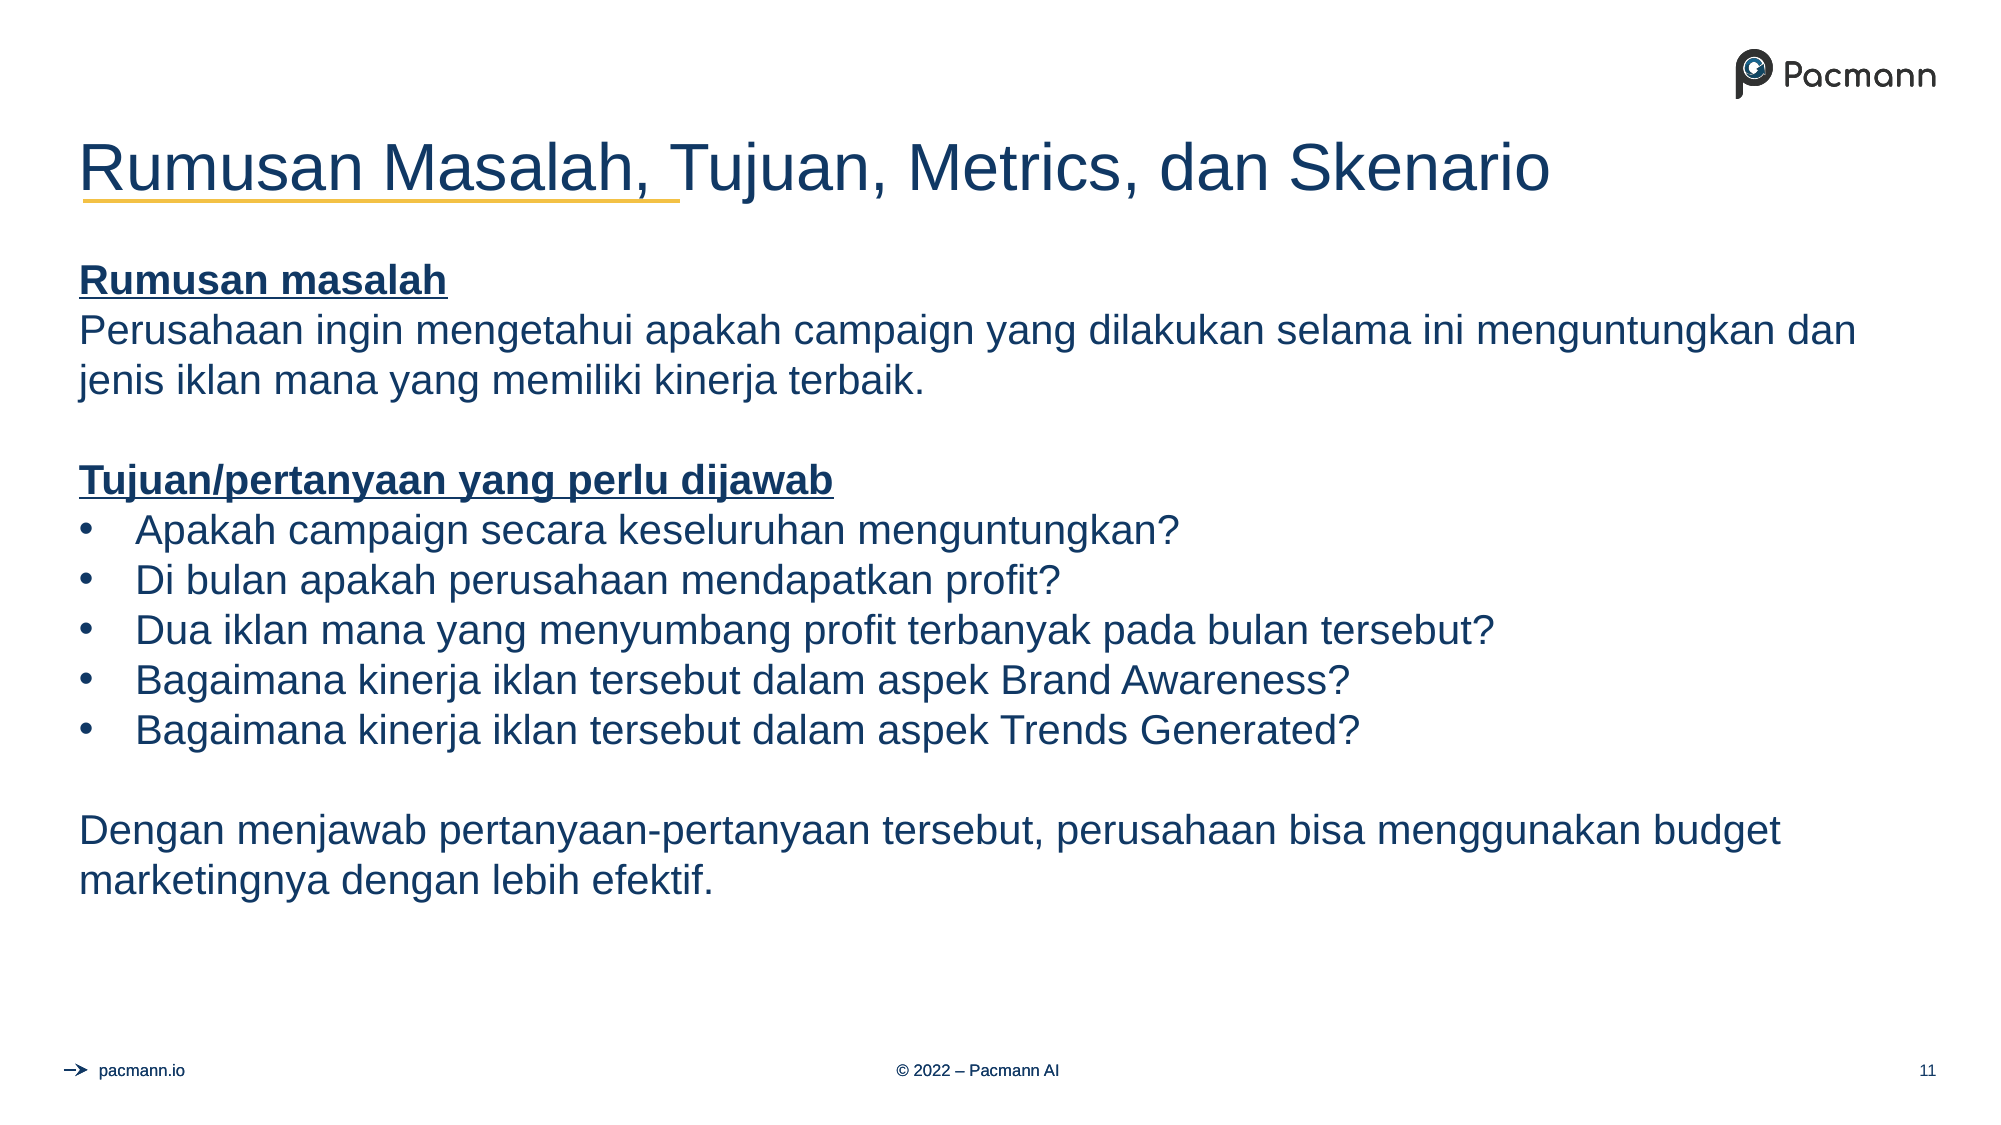

# Rumusan Masalah, Tujuan, Metrics, dan Skenario
Rumusan masalah
Perusahaan ingin mengetahui apakah campaign yang dilakukan selama ini menguntungkan dan jenis iklan mana yang memiliki kinerja terbaik.

Tujuan/pertanyaan yang perlu dijawab
Apakah campaign secara keseluruhan menguntungkan?
Di bulan apakah perusahaan mendapatkan profit?
Dua iklan mana yang menyumbang profit terbanyak pada bulan tersebut?
Bagaimana kinerja iklan tersebut dalam aspek Brand Awareness?
Bagaimana kinerja iklan tersebut dalam aspek Trends Generated?

Dengan menjawab pertanyaan-pertanyaan tersebut, perusahaan bisa menggunakan budget marketingnya dengan lebih efektif.